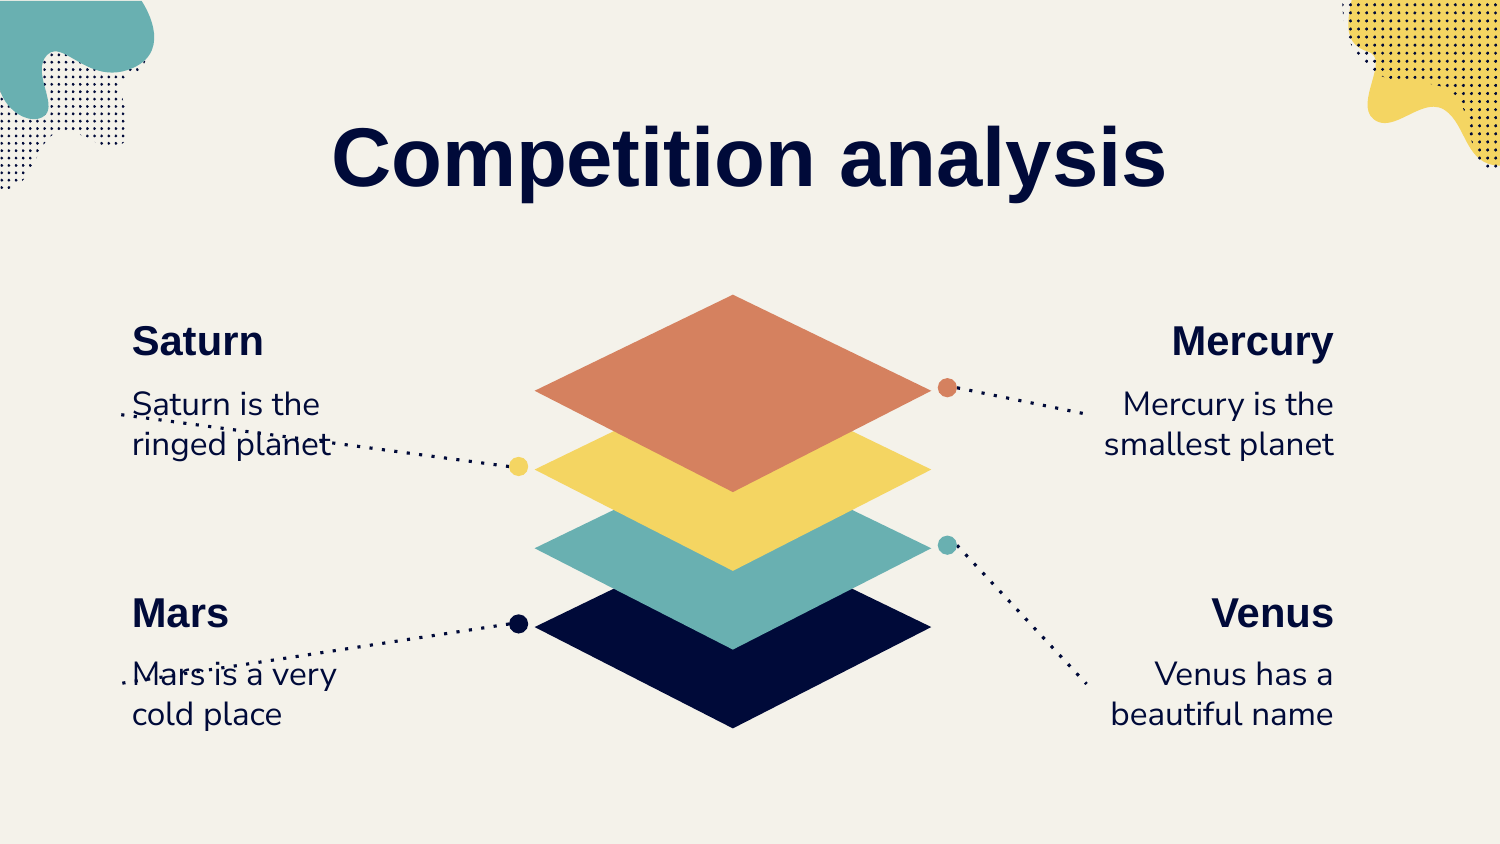

# Competition analysis

Saturn
Mercury
Saturn is the ringed planet
Mercury is the smallest planet

Venus
Mars

Venus has a beautiful name
Mars is a very cold place